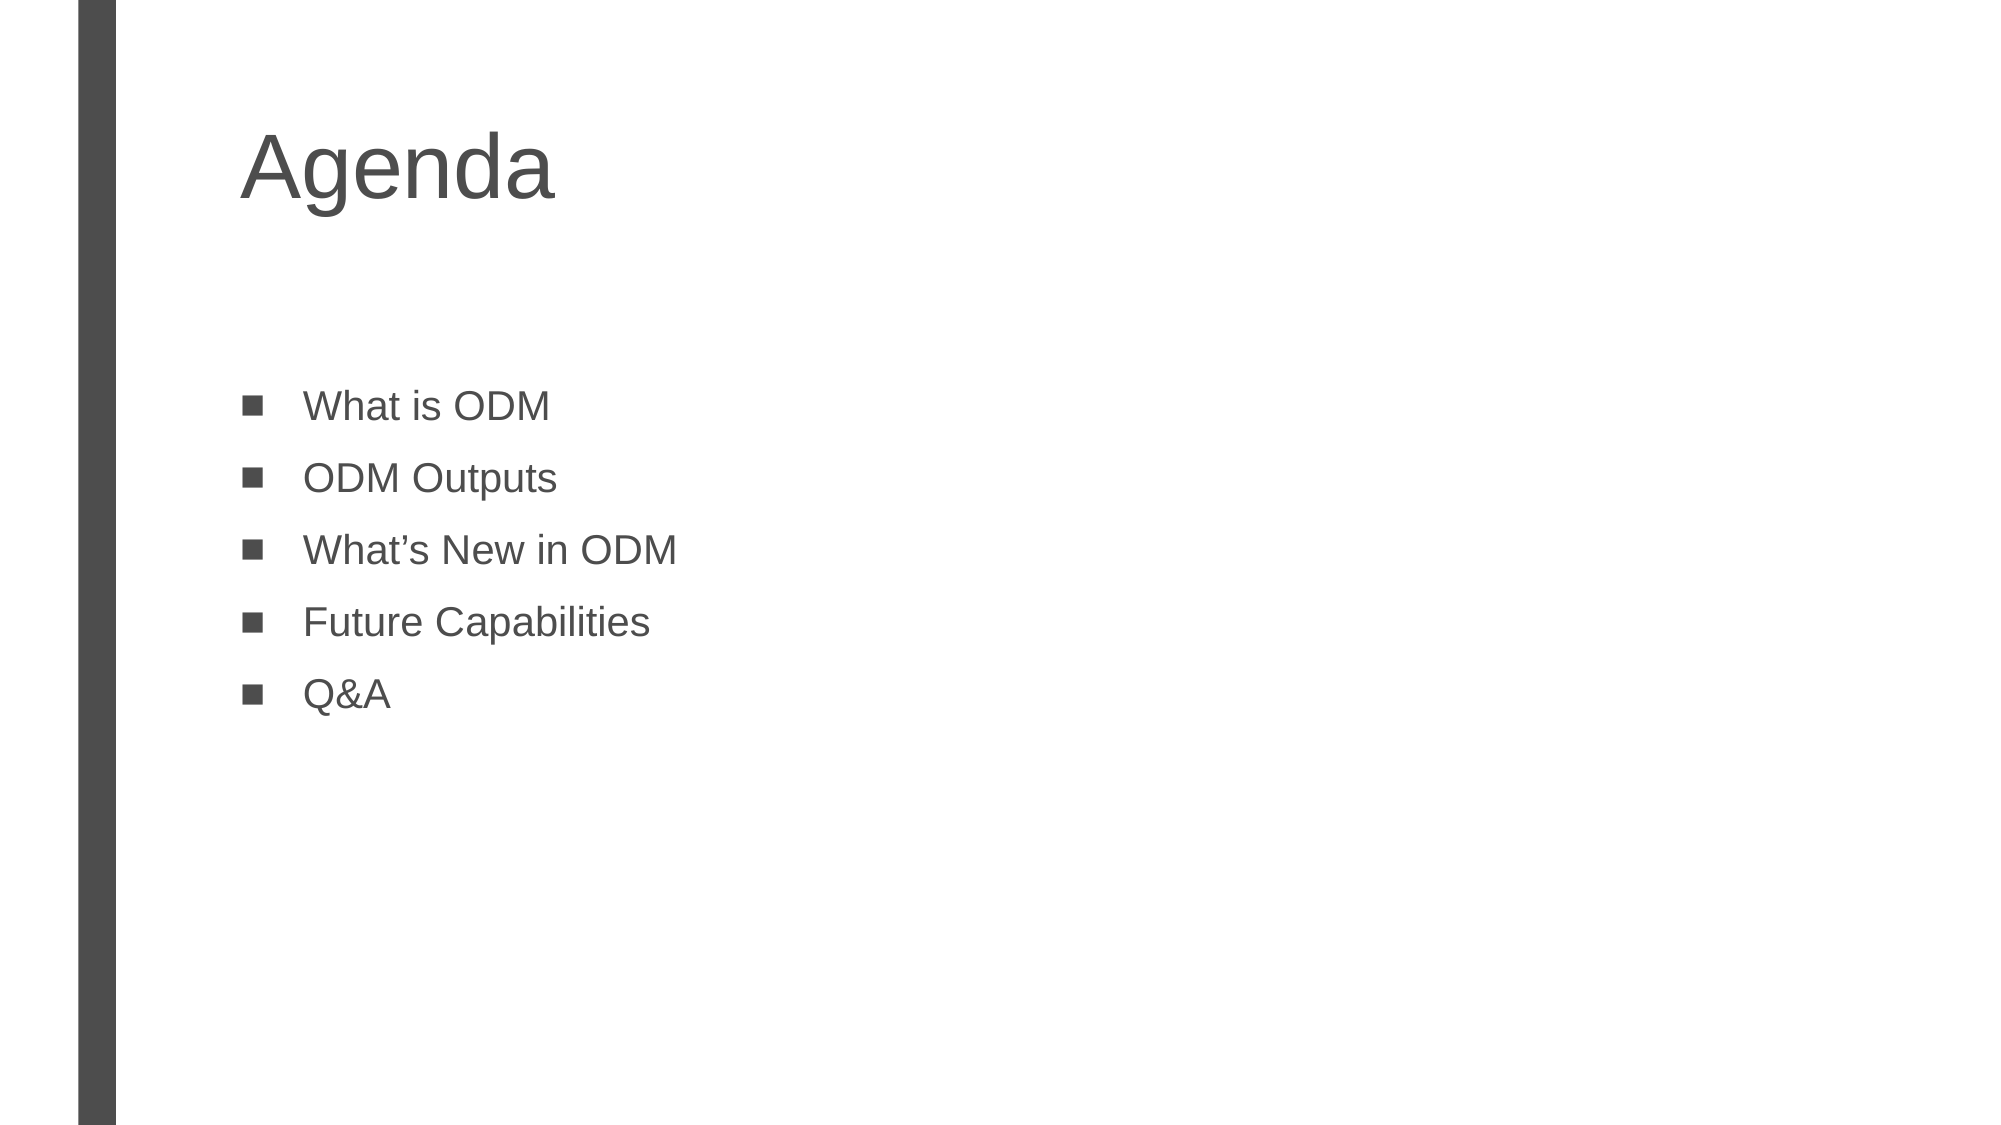

# Agenda
What is ODM
ODM Outputs
What’s New in ODM
Future Capabilities
Q&A